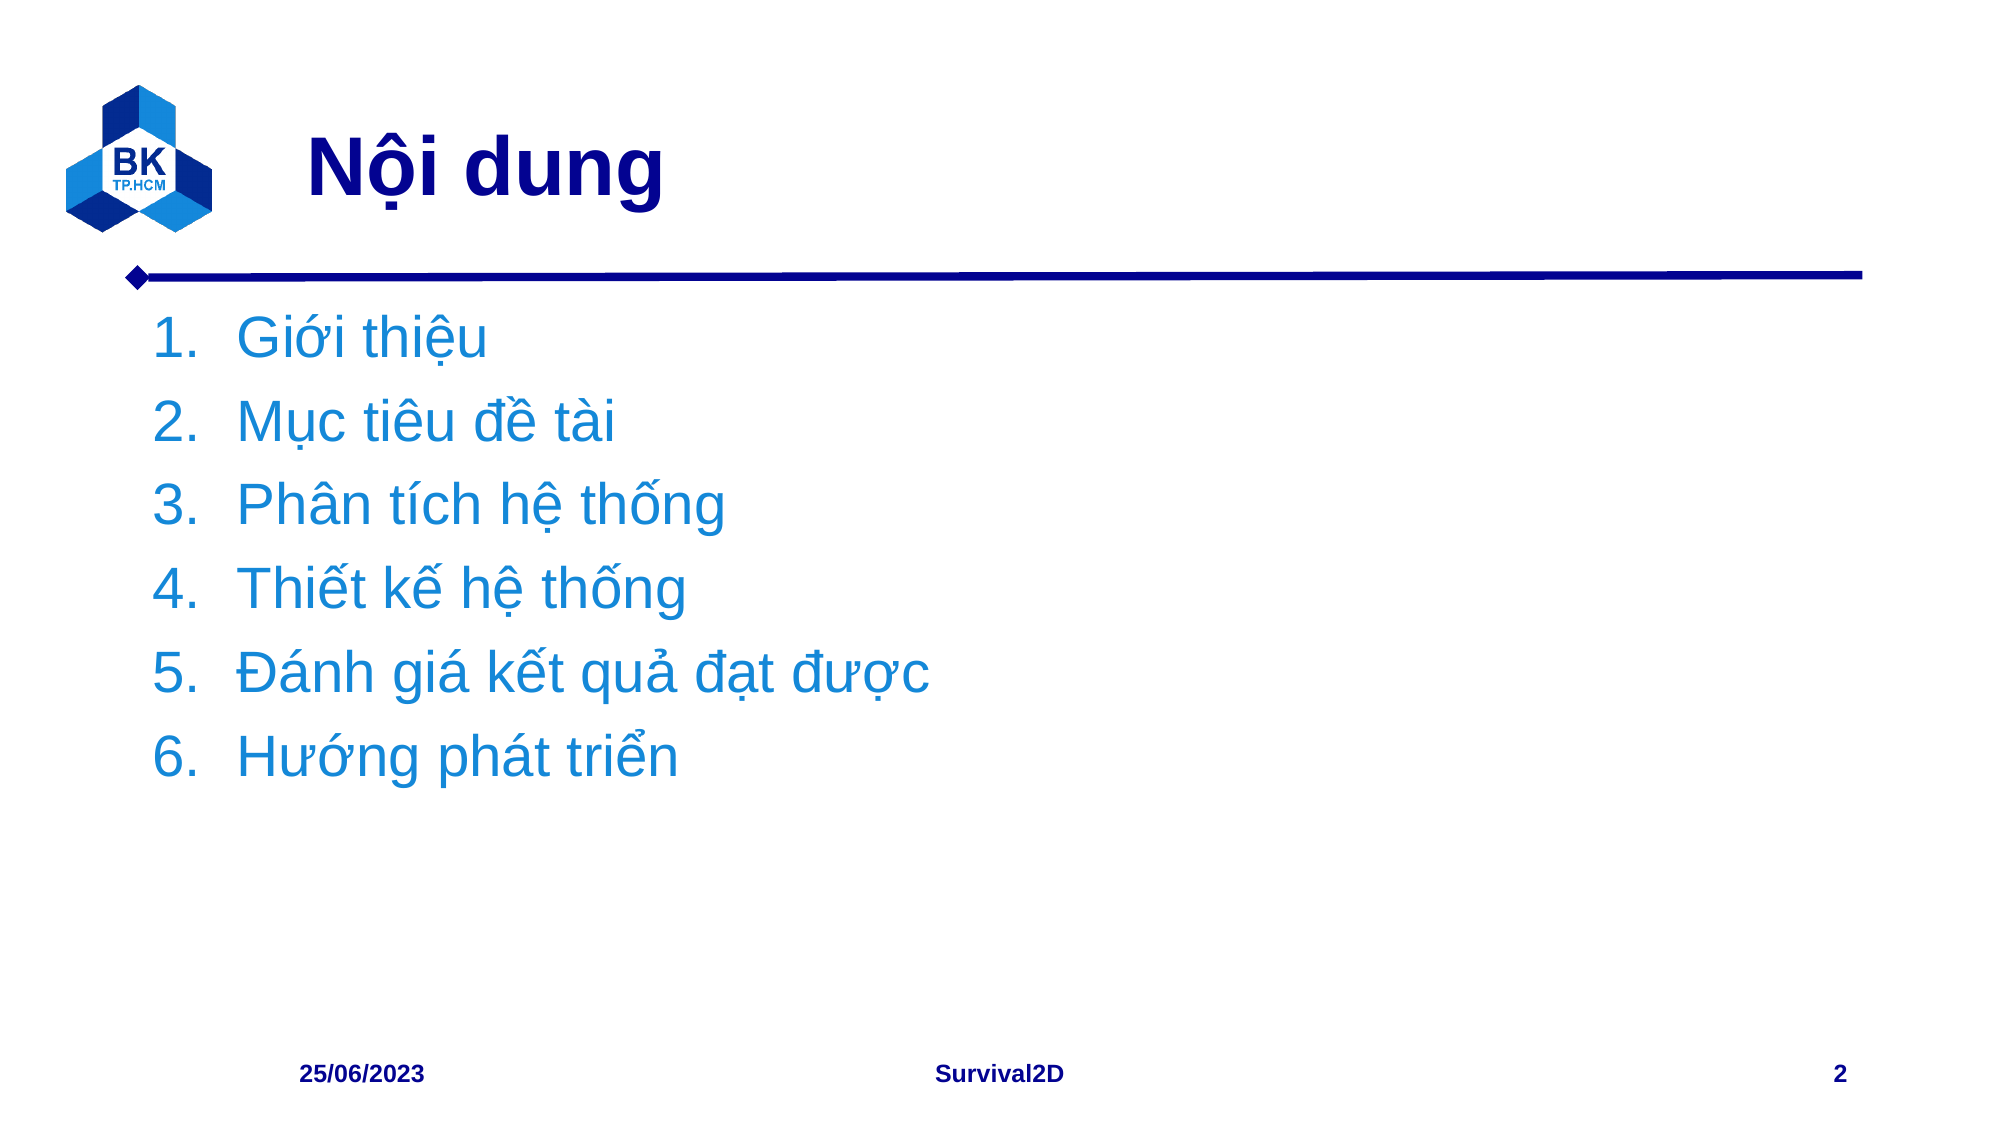

# Nội dung
Giới thiệu
Mục tiêu đề tài
Phân tích hệ thống
Thiết kế hệ thống
Đánh giá kết quả đạt được
Hướng phát triển
25/06/2023
Survival2D
2